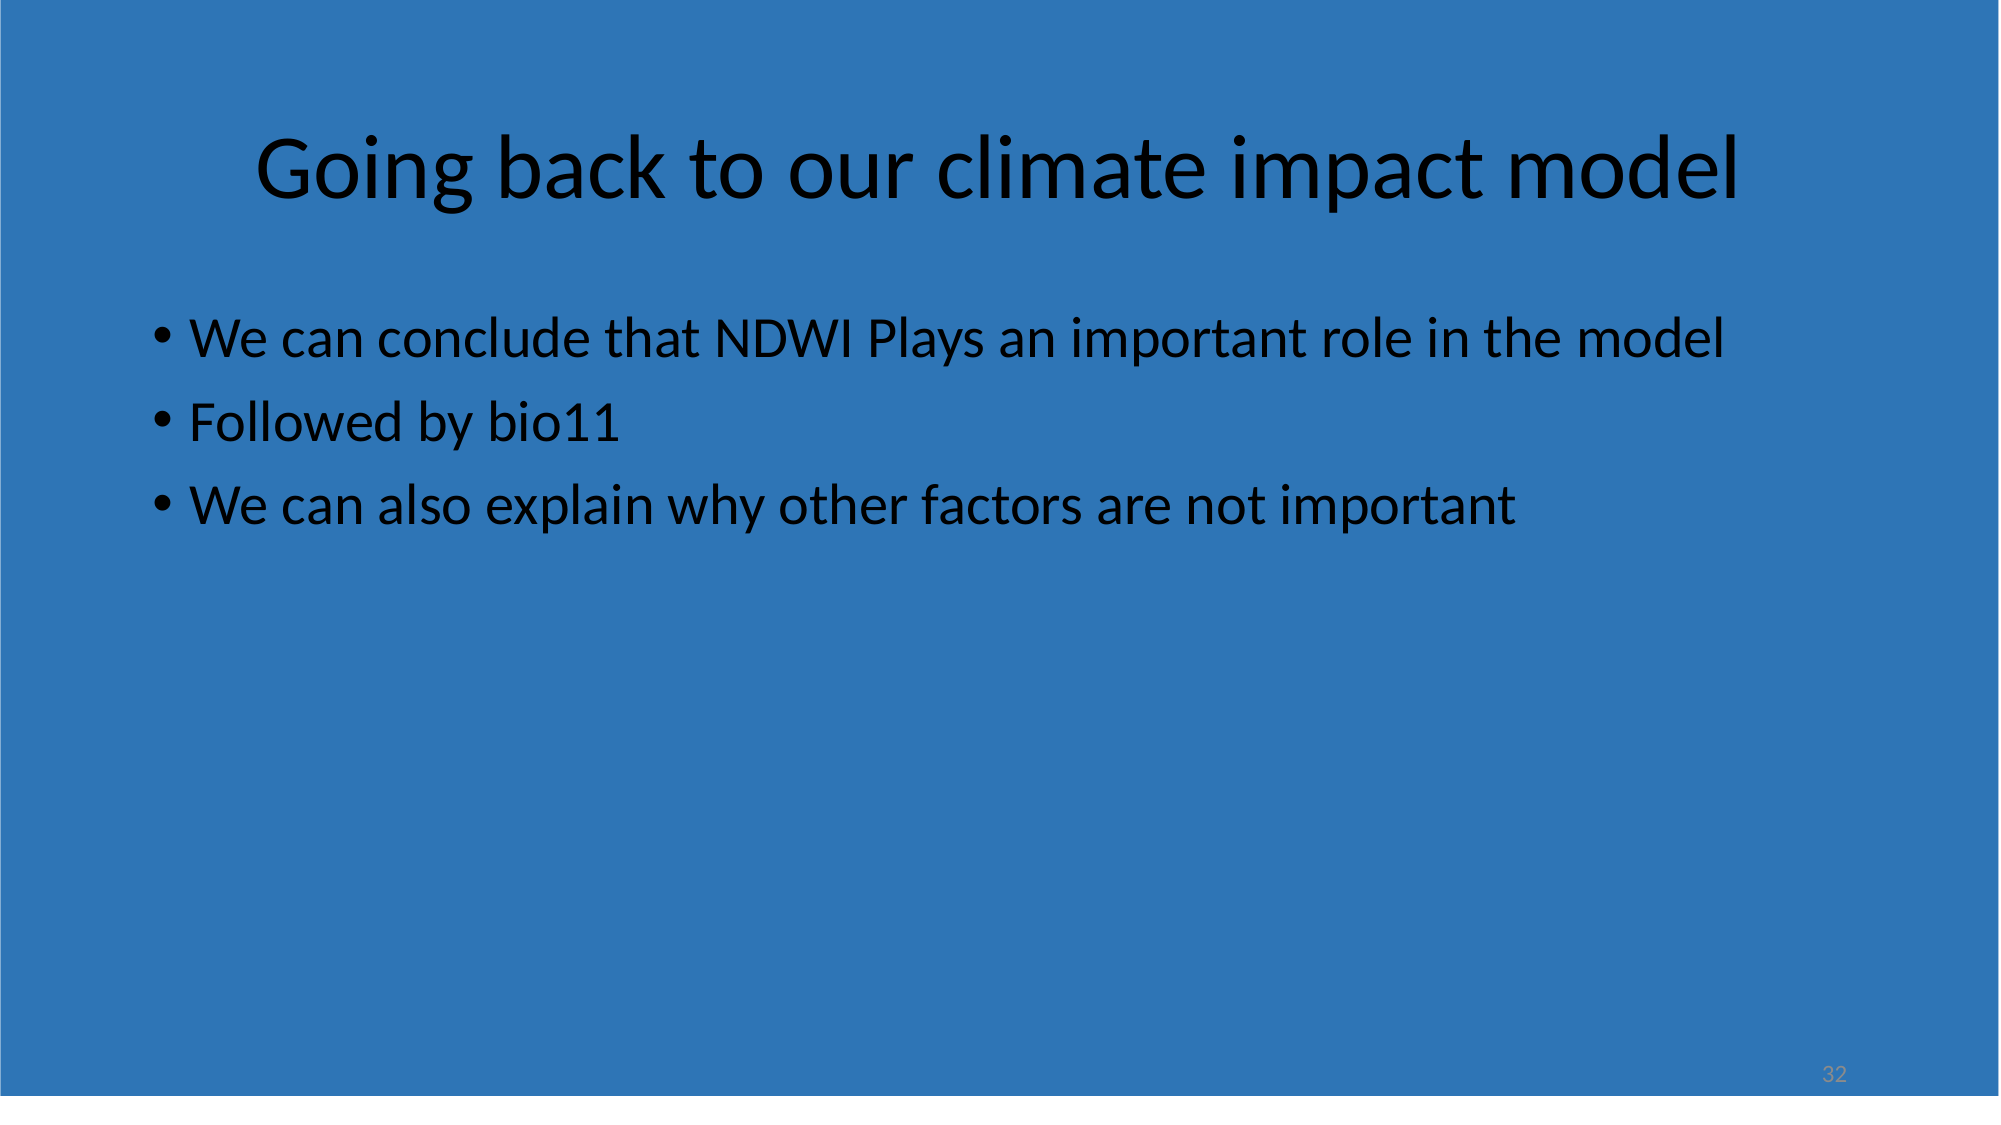

# Going back to our climate impact model
We can conclude that NDWI Plays an important role in the model
Followed by bio11
We can also explain why other factors are not important

32